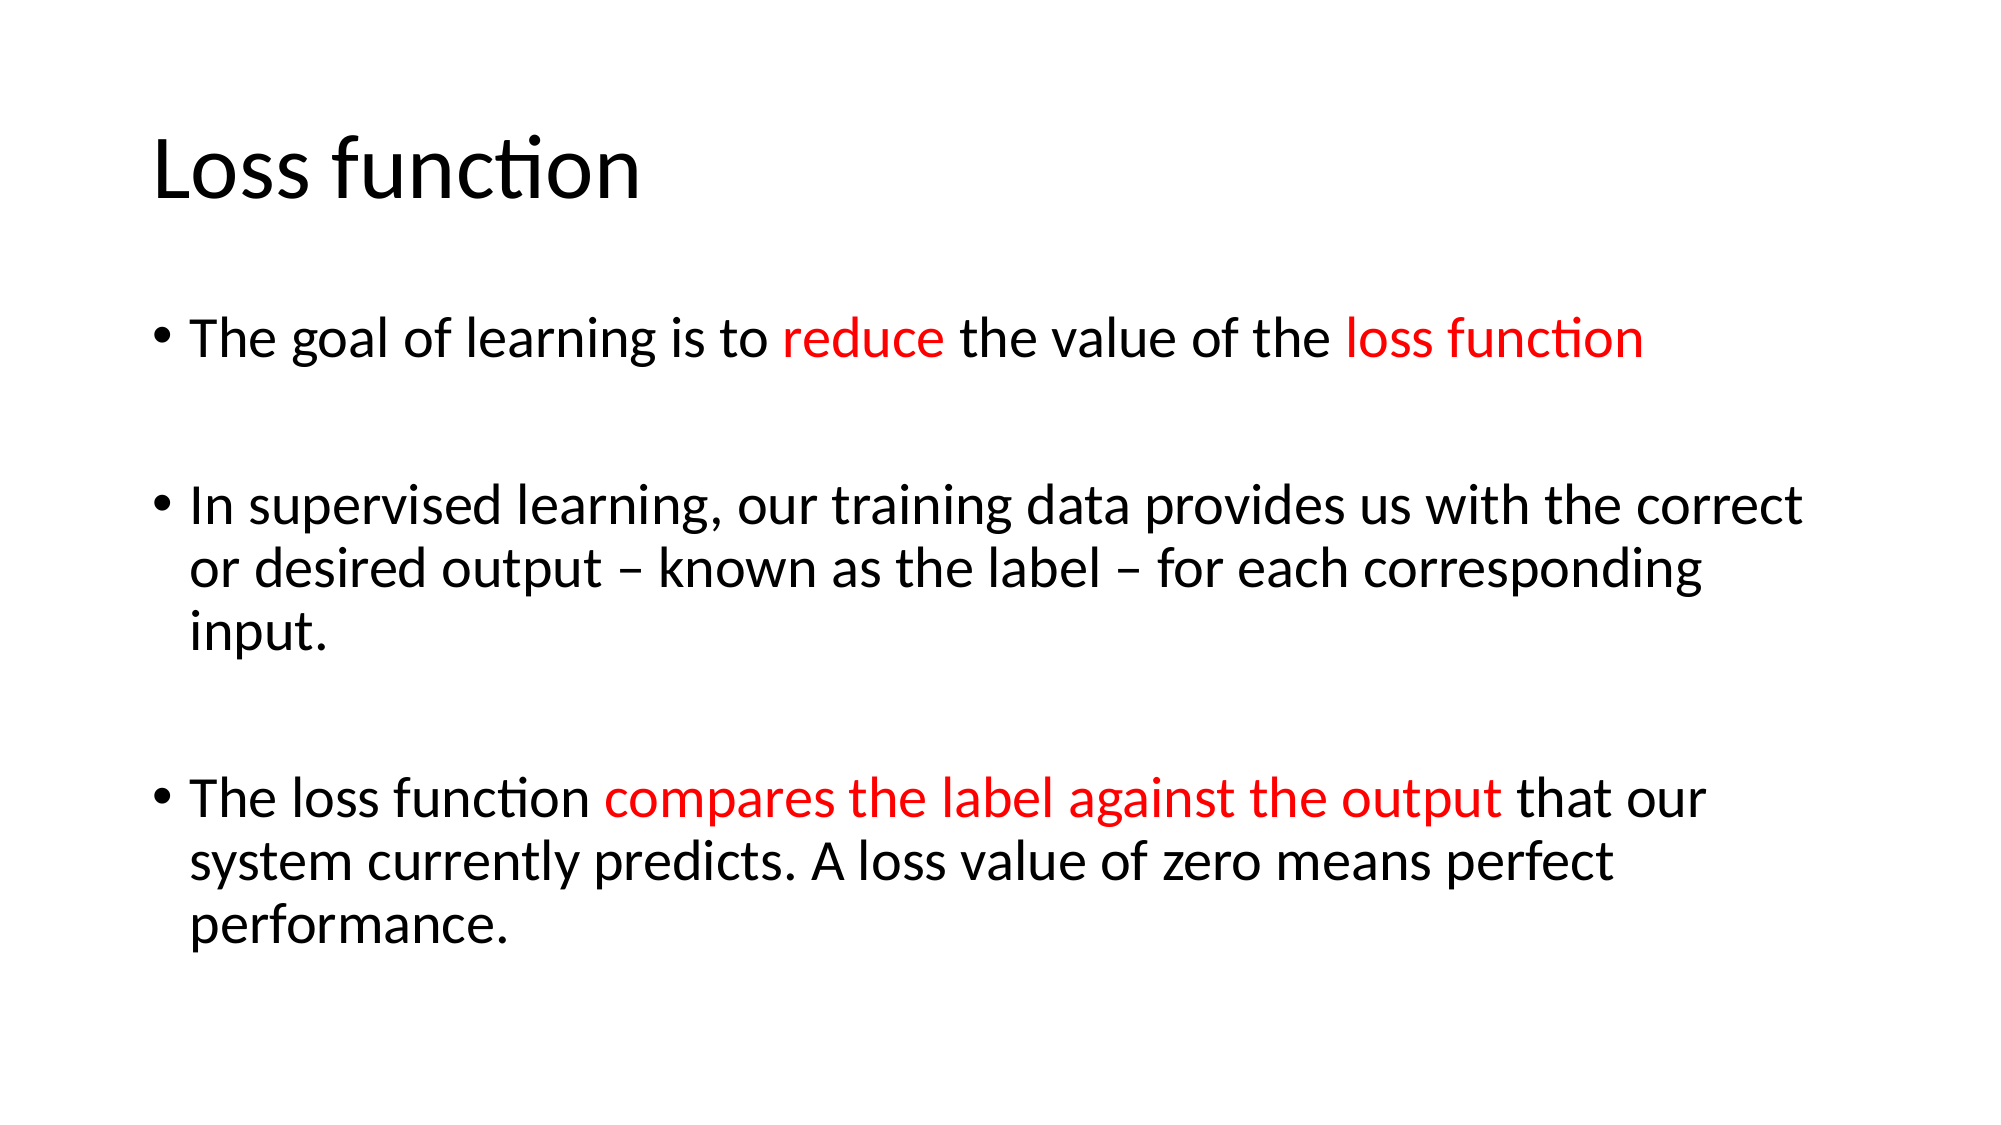

# Loss function
The goal of learning is to reduce the value of the loss function

In supervised learning, our training data provides us with the correct or desired output – known as the label – for each corresponding input.

The loss function compares the label against the output that our system currently predicts. A loss value of zero means perfect performance.